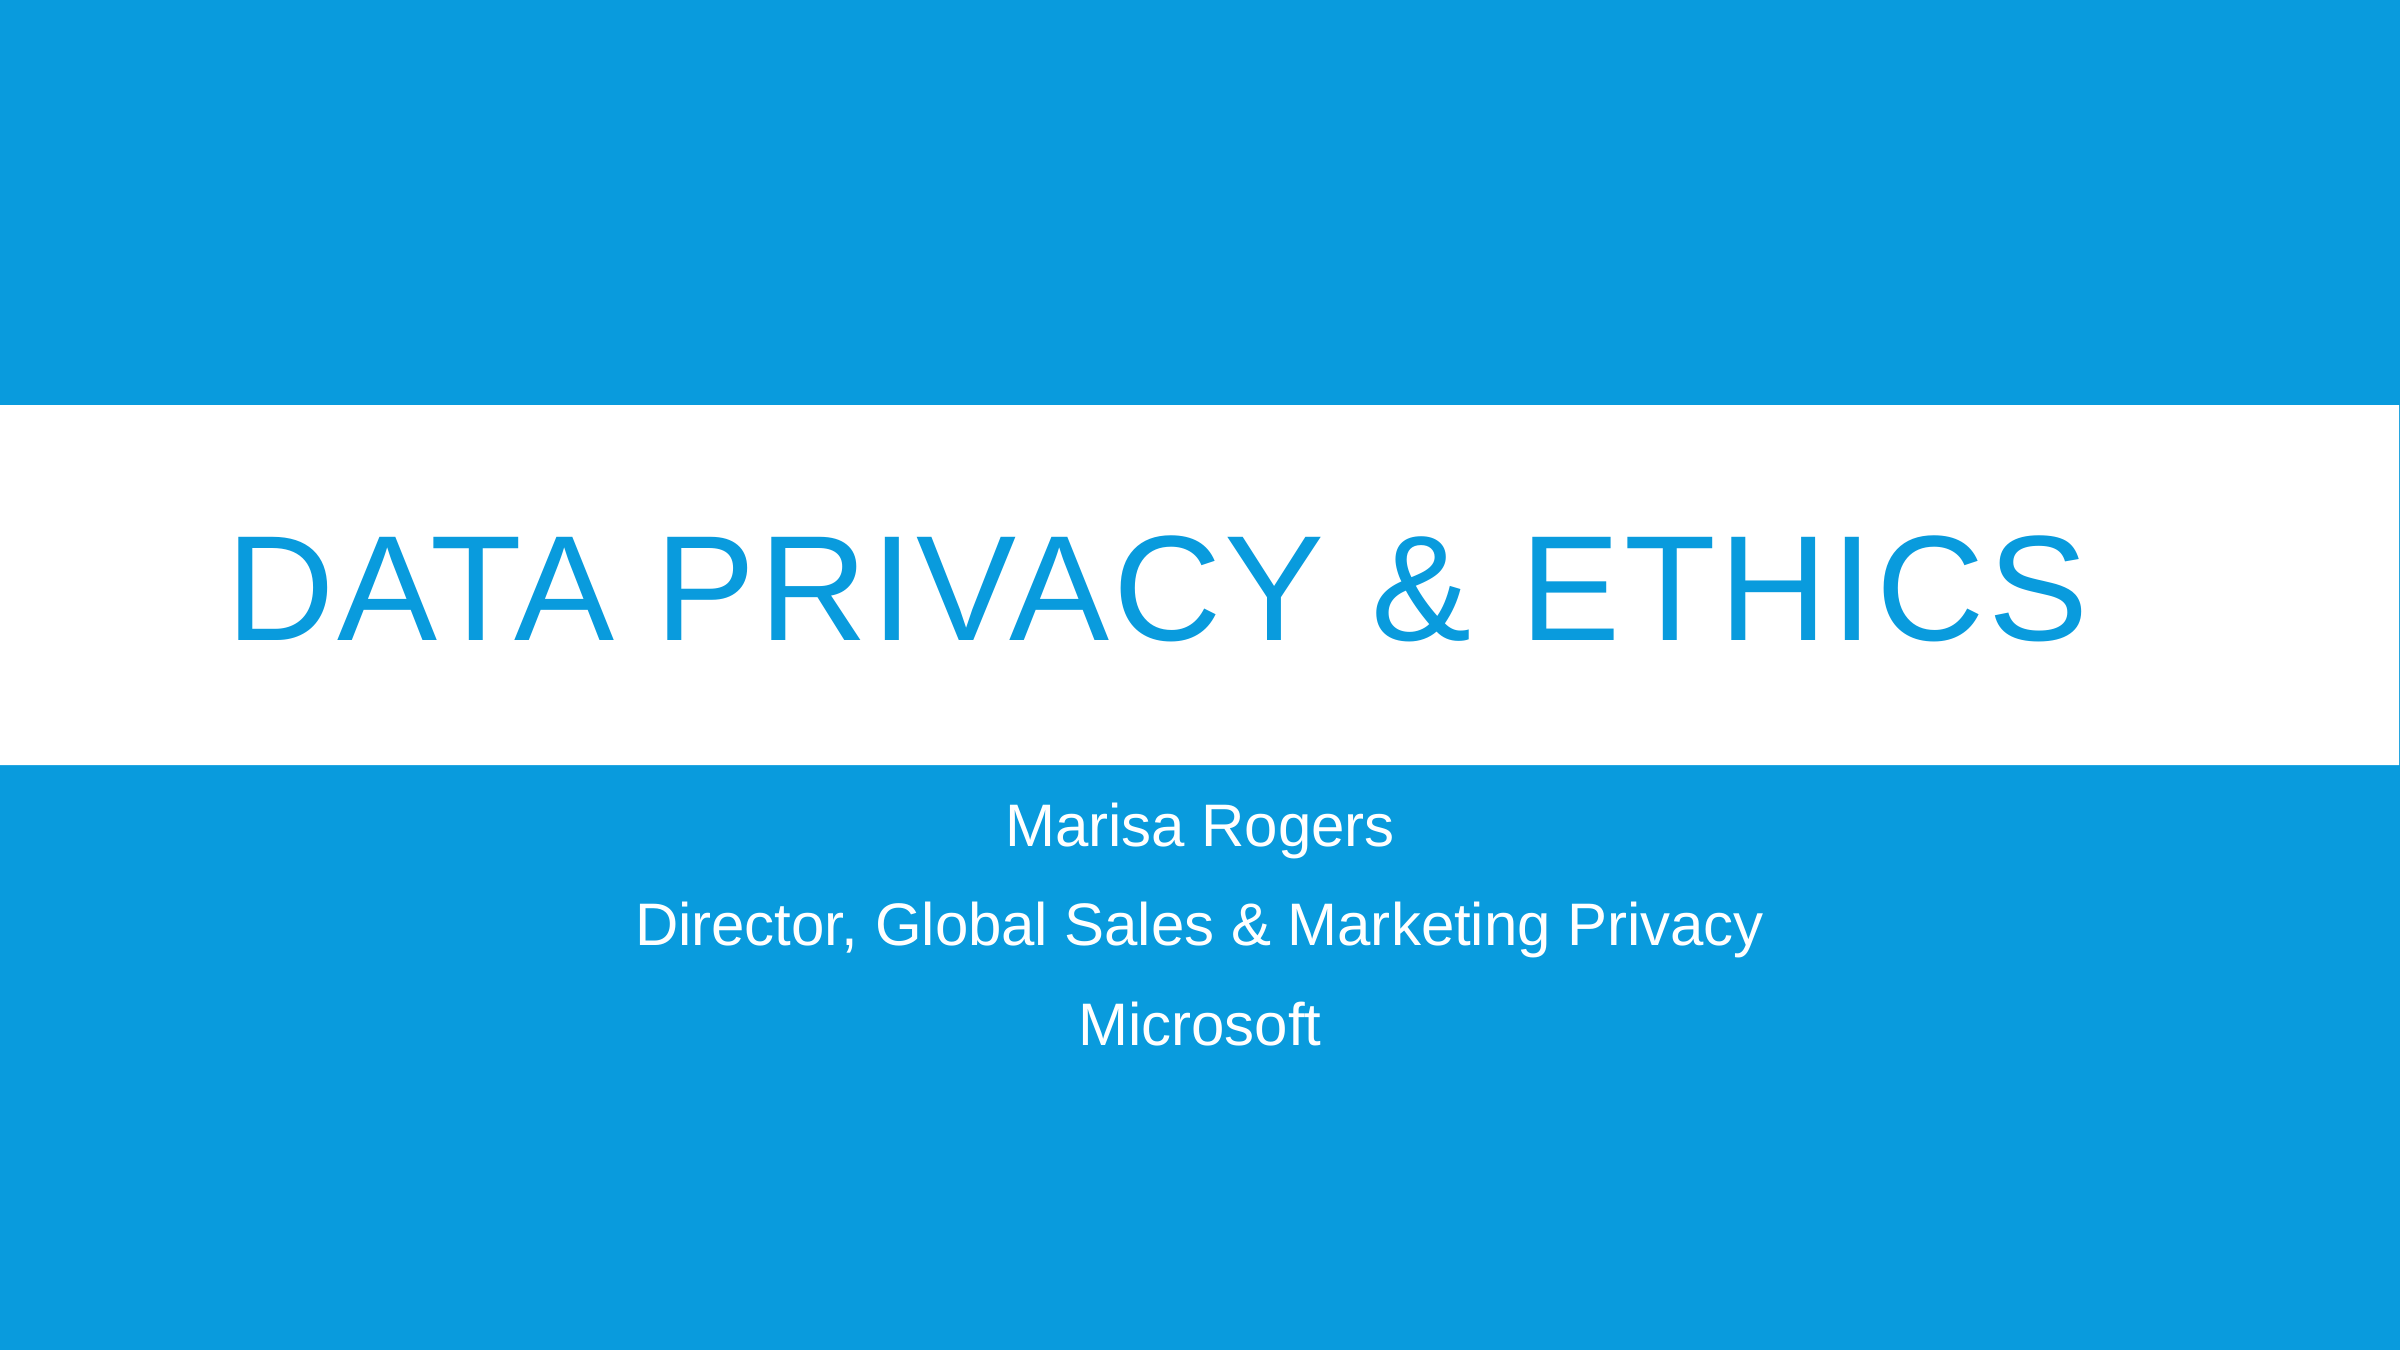

# Data Privacy & Ethics
Marisa Rogers
Director, Global Sales & Marketing Privacy
Microsoft